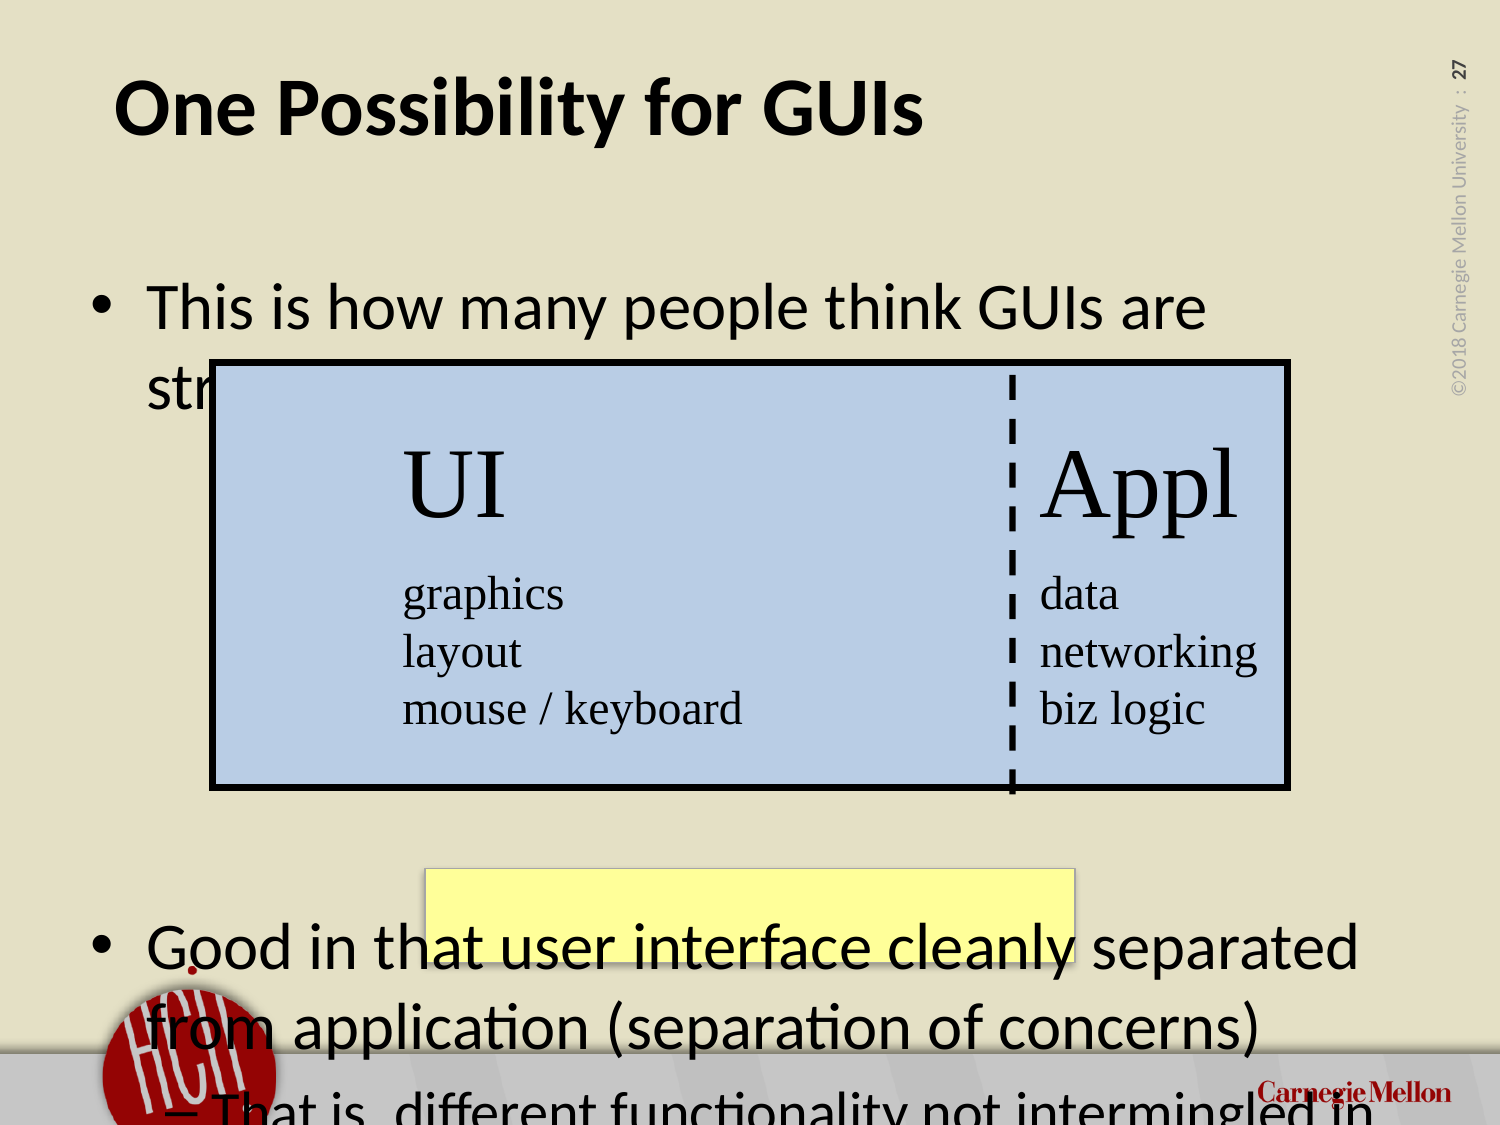

# One Possibility for GUIs
This is how many people think GUIs are structured

Good in that user interface cleanly separated from application (separation of concerns)
That is, different functionality not intermingled in code

UI
graphics
layout
mouse / keyboard
Appl
data networkingbiz logic